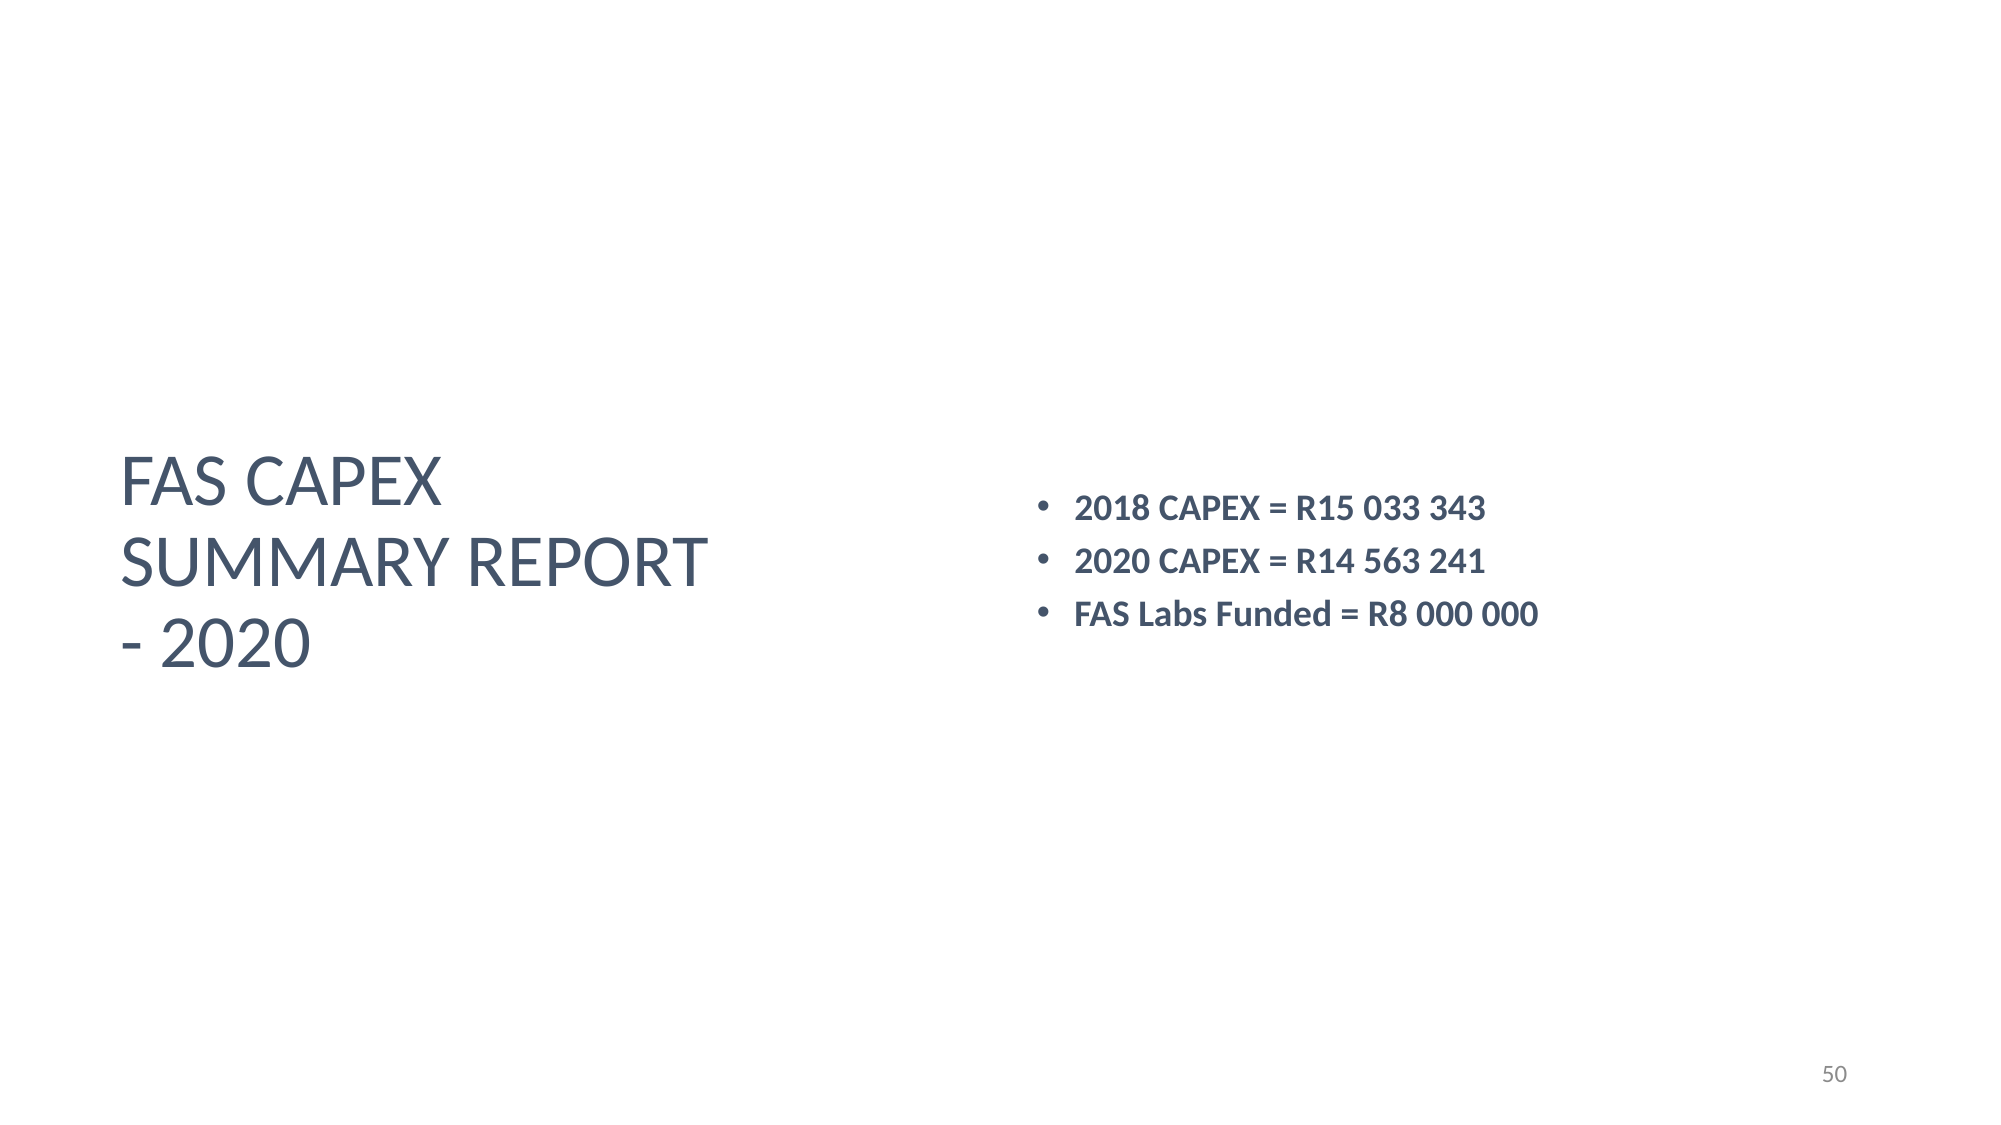

2018 CAPEX = R15 033 343
2020 CAPEX = R14 563 241
FAS Labs Funded = R8 000 000
FAS CAPEX SUMMARY REPORT - 2020
50